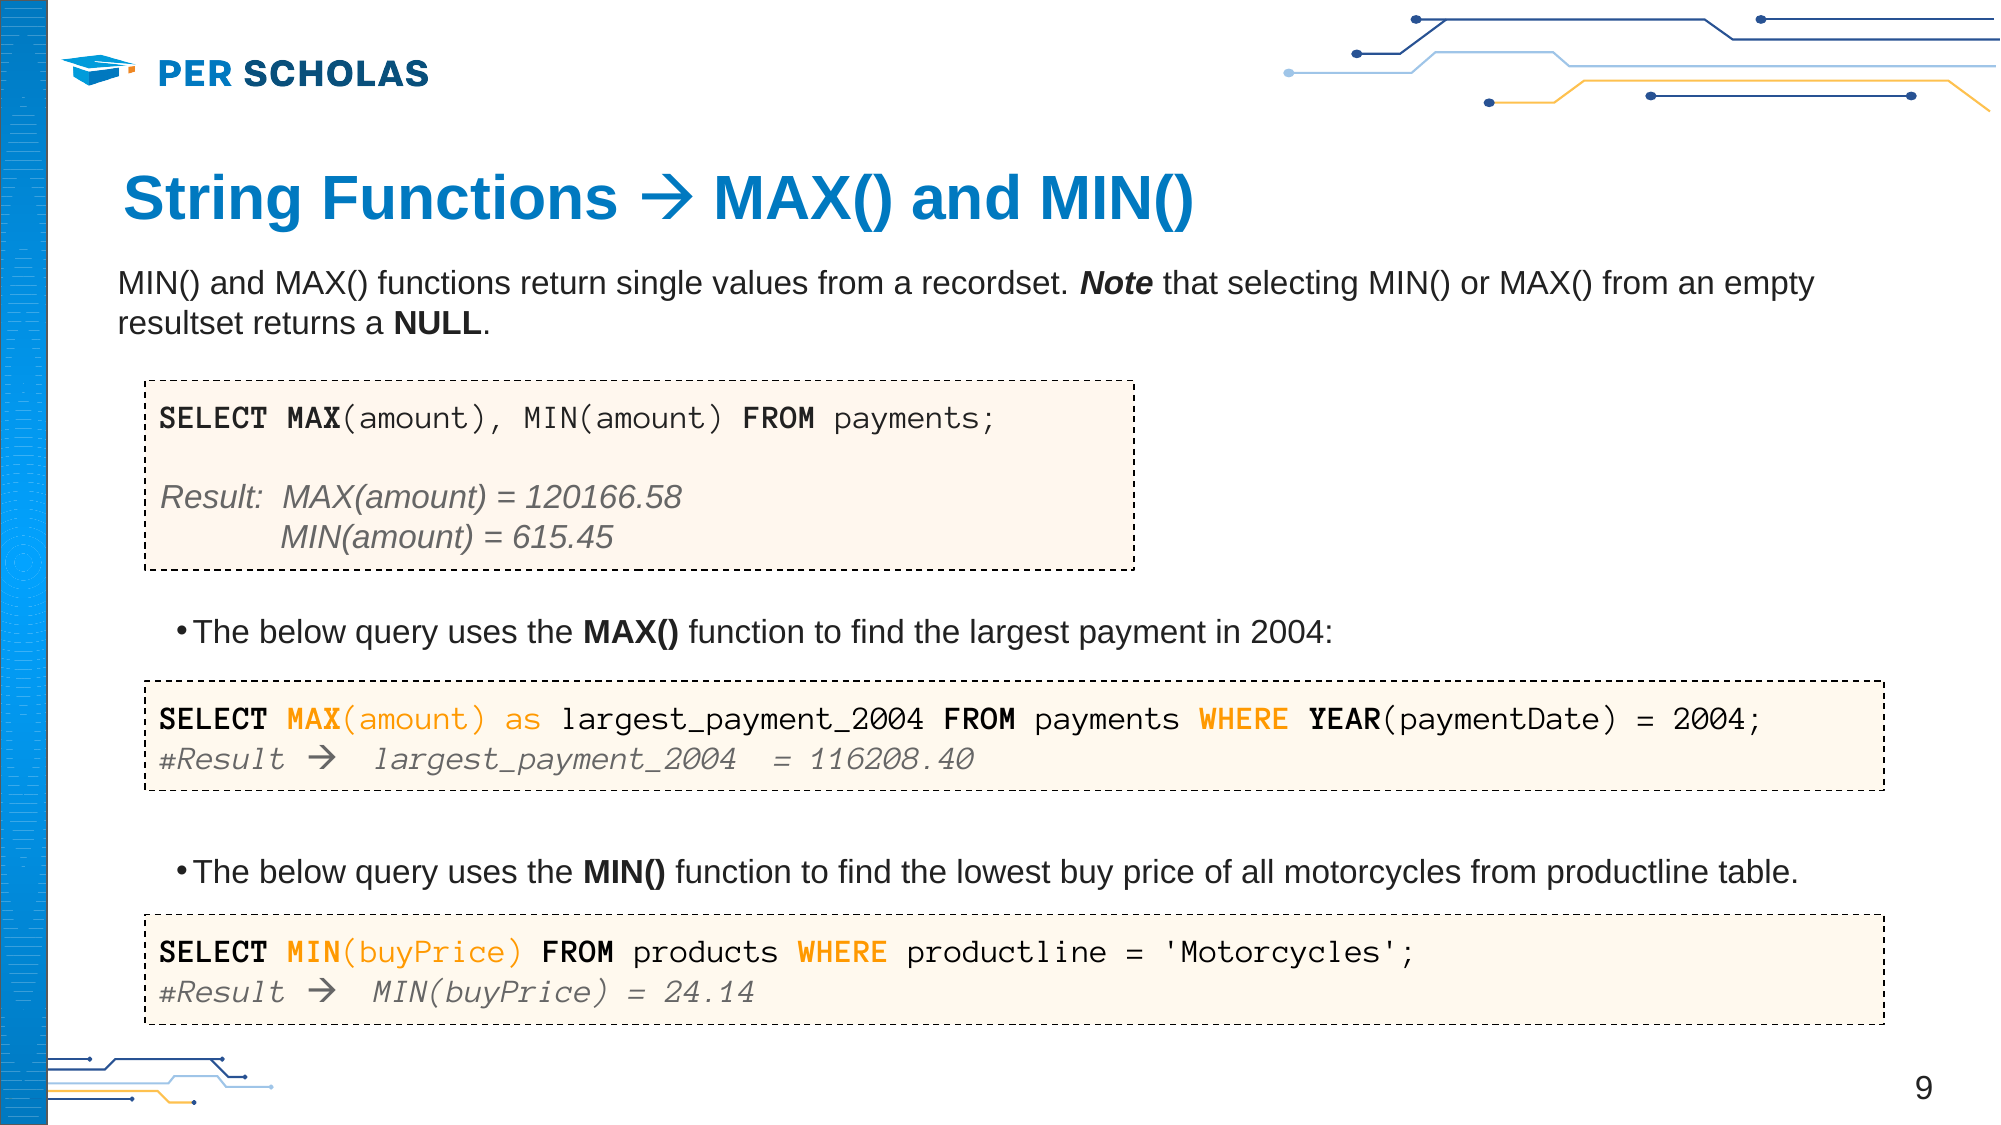

# String Functions 🡪 MAX() and MIN()
MIN() and MAX() functions return single values from a recordset. Note that selecting MIN() or MAX() from an empty resultset returns a NULL.

The below query uses the MAX() function to find the largest payment in 2004:

The below query uses the MIN() function to find the lowest buy price of all motorcycles from productline table.
SELECT MAX(amount), MIN(amount) FROM payments;

Result:  MAX(amount) = 120166.58
             MIN(amount) = 615.45
SELECT MAX(amount) as largest_payment_2004 FROM payments WHERE YEAR(paymentDate) = 2004;
#Result 🡪  largest_payment_2004  = 116208.40
SELECT MIN(buyPrice) FROM products WHERE productline = 'Motorcycles';
#Result 🡪  MIN(buyPrice) = 24.14
9